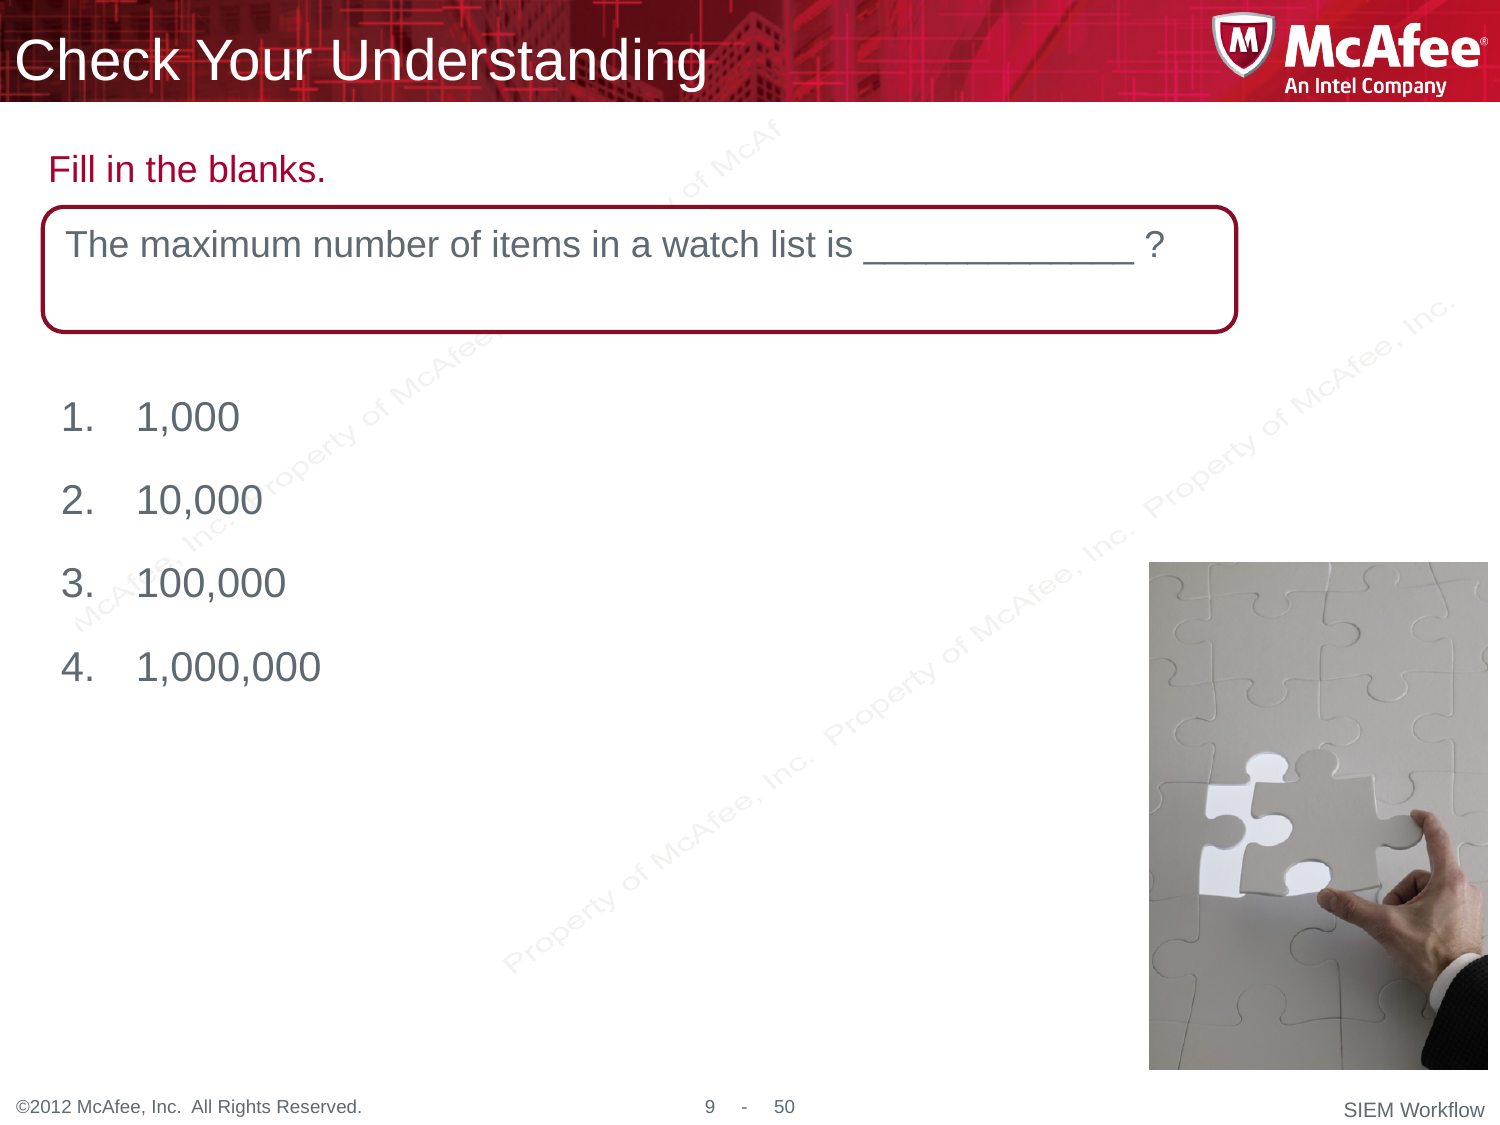

The maximum number of items in a watch list is _____________ ?
1,000
10,000
100,000
1,000,000
SIEM Workflow